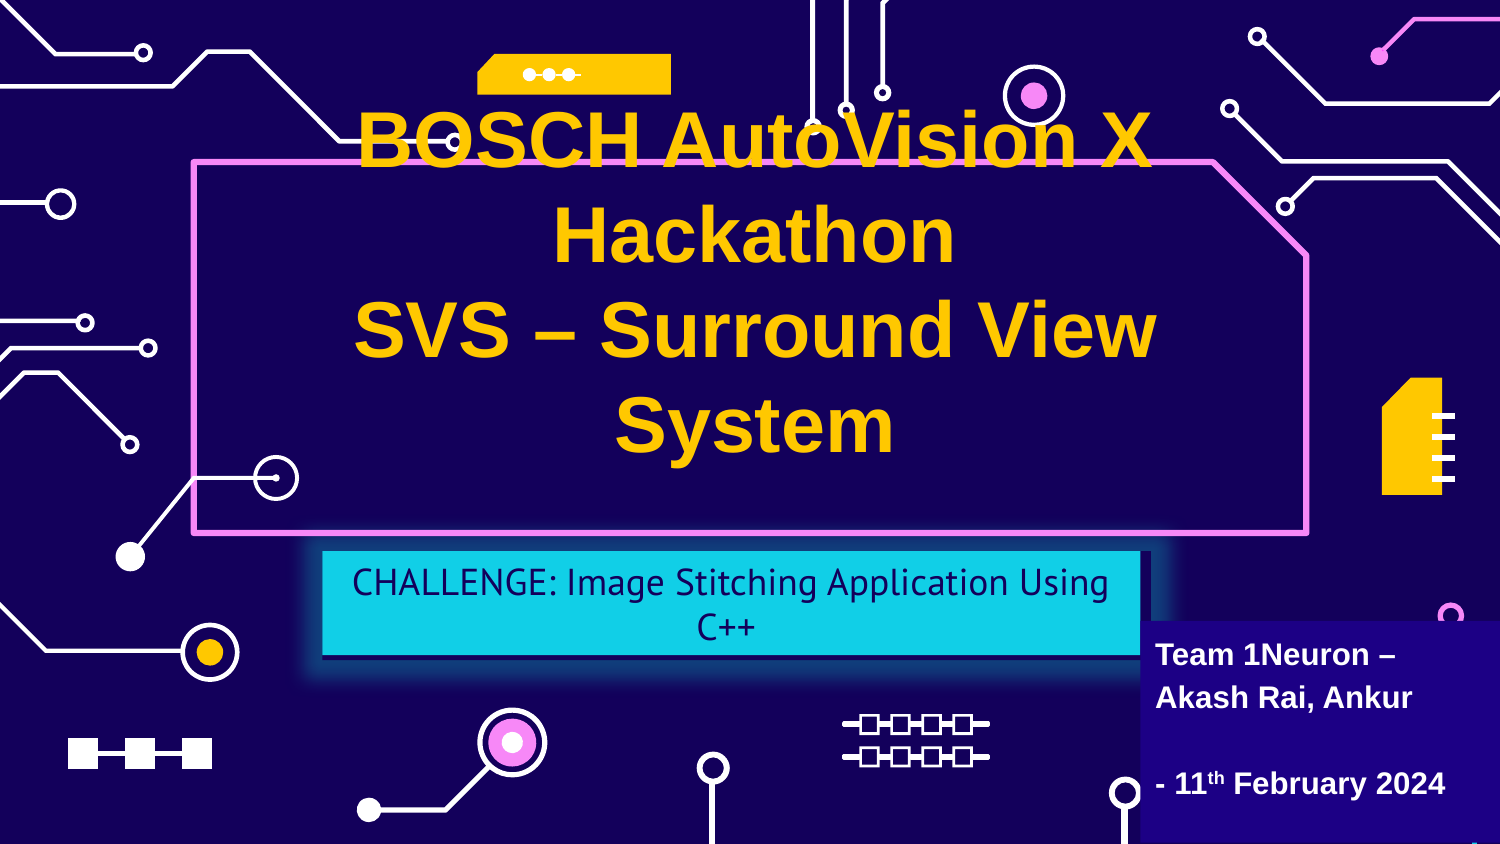

# BOSCH AutoVision X Hackathon SVS – Surround View System

CHALLENGE: Image Stitching Application Using C++

Team 1Neuron – Akash Rai, Ankur

- 11th February 2024